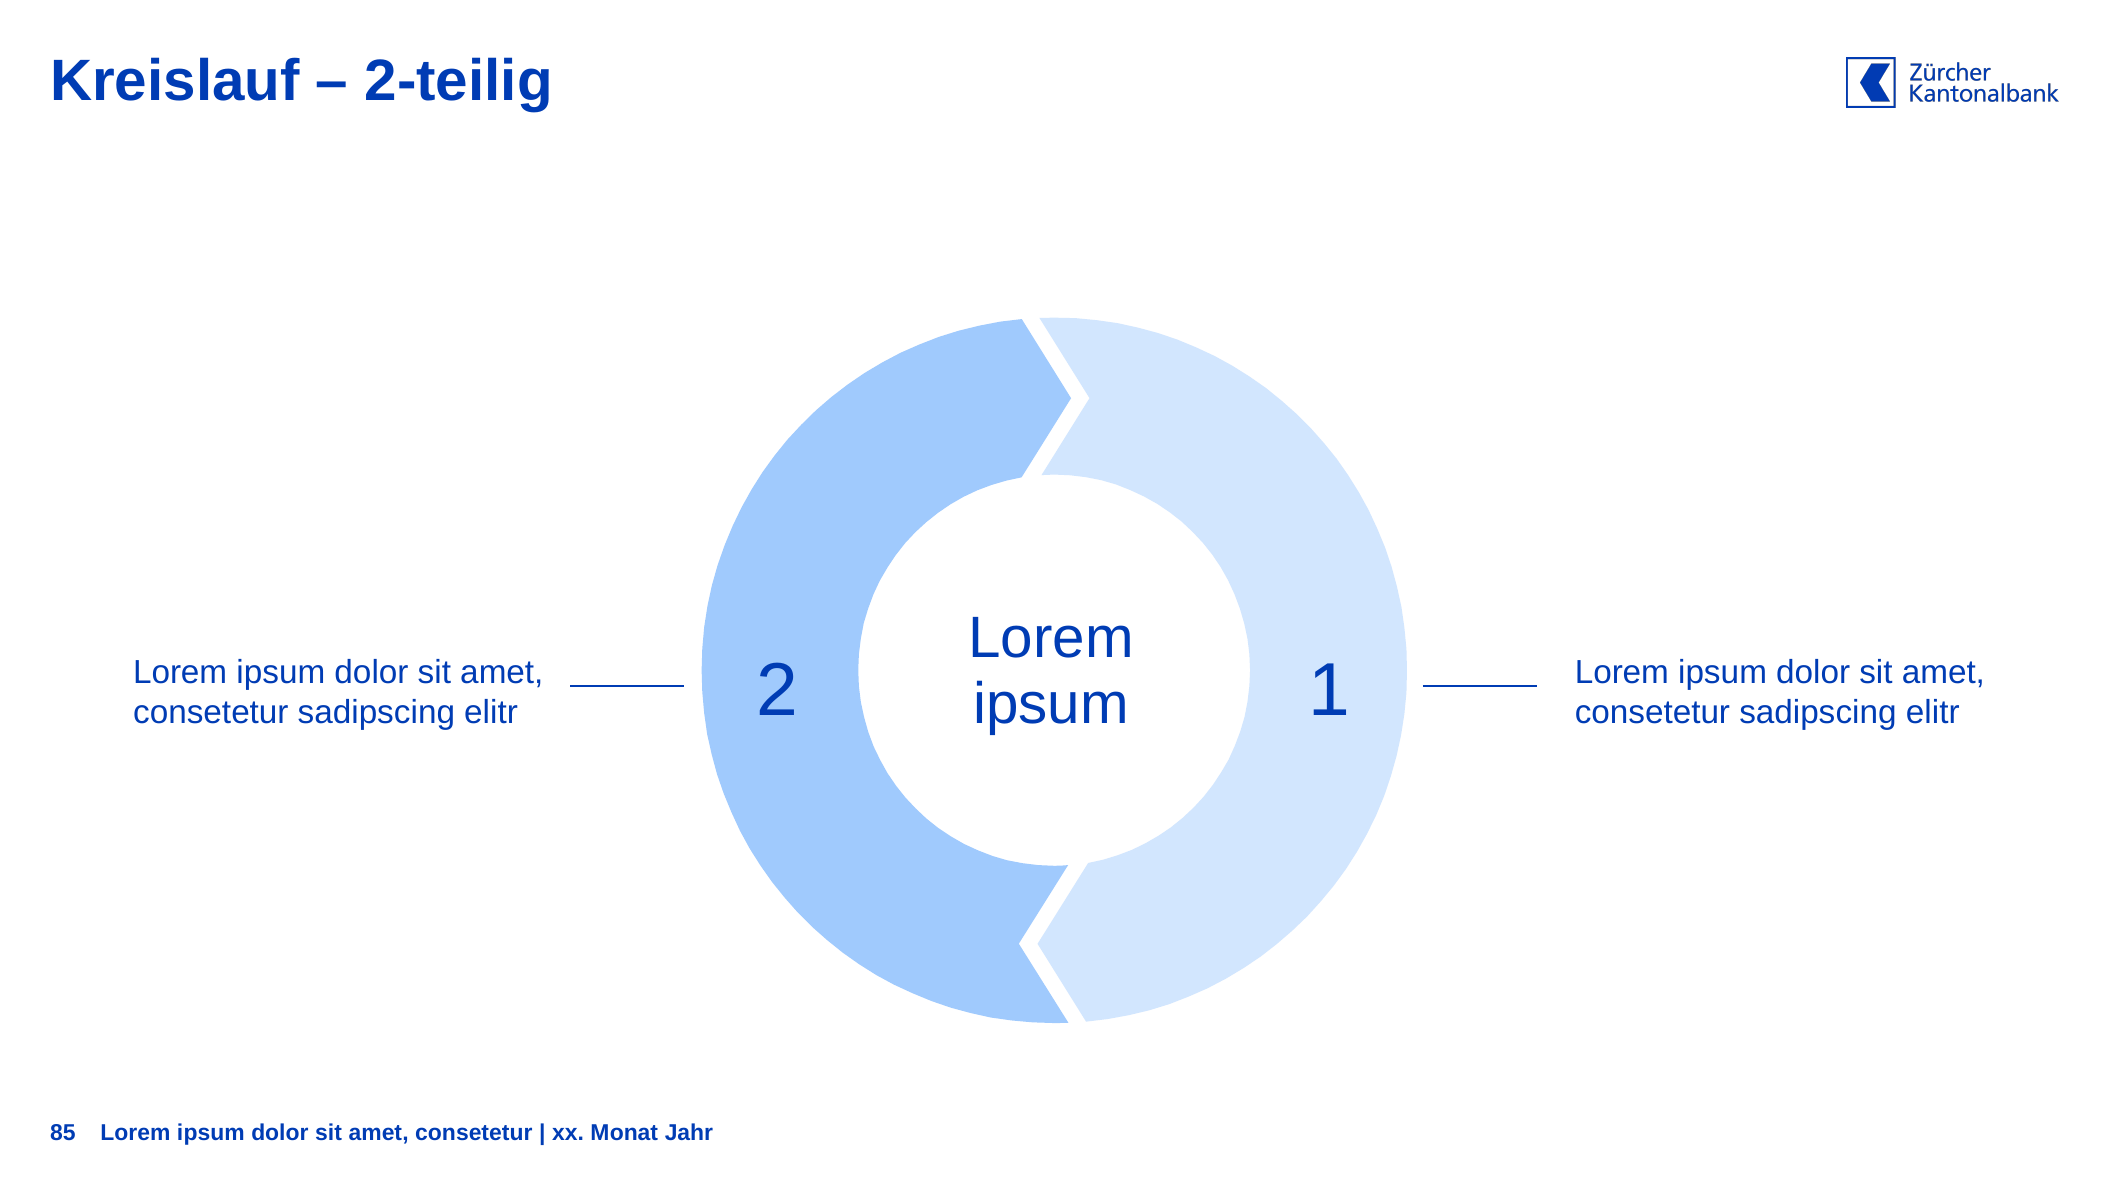

# Kreislauf – 2-teilig

Lorem
ipsum
Lorem ipsum dolor sit amet, consetetur sadipscing elitr
Lorem ipsum dolor sit amet, consetetur sadipscing elitr
2
1
85
Lorem ipsum dolor sit amet, consetetur | xx. Monat Jahr